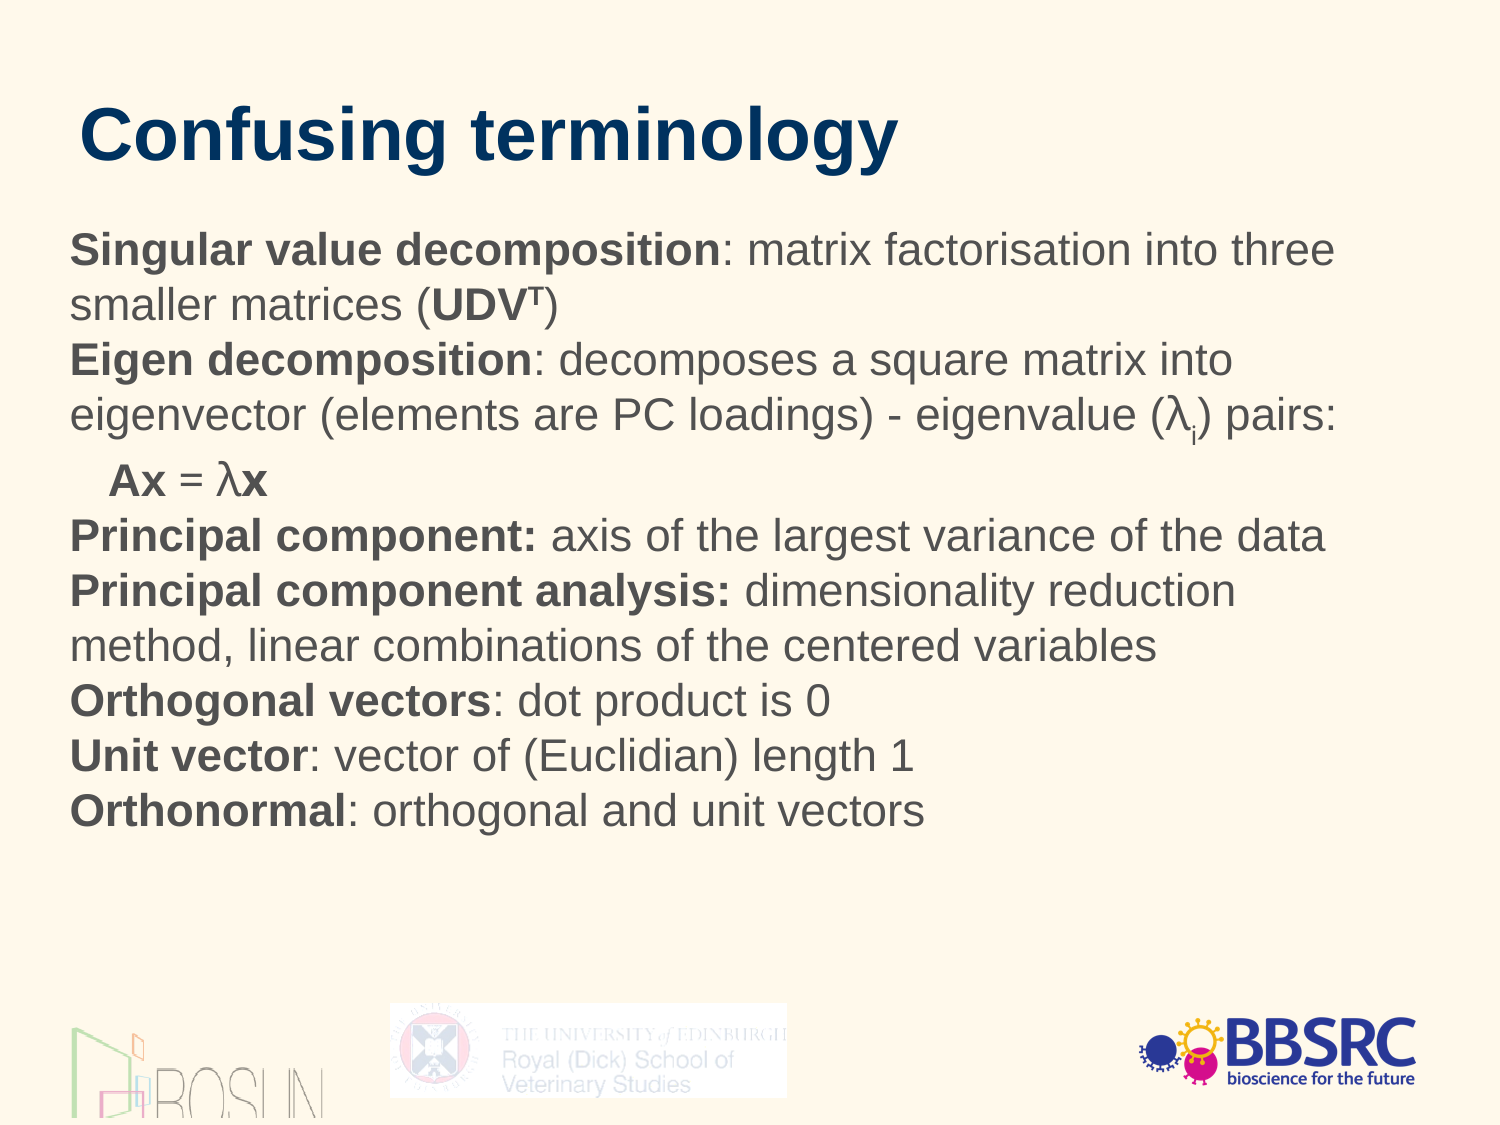

Confusing terminology
Singular value decomposition: matrix factorisation into three smaller matrices (UDVT)
Eigen decomposition: decomposes a square matrix into eigenvector (elements are PC loadings) - eigenvalue (λi) pairs:
   Ax = λx
Principal component: axis of the largest variance of the data
Principal component analysis: dimensionality reduction     method, linear combinations of the centered variables
Orthogonal vectors: dot product is 0
Unit vector: vector of (Euclidian) length 1
Orthonormal: orthogonal and unit vectors